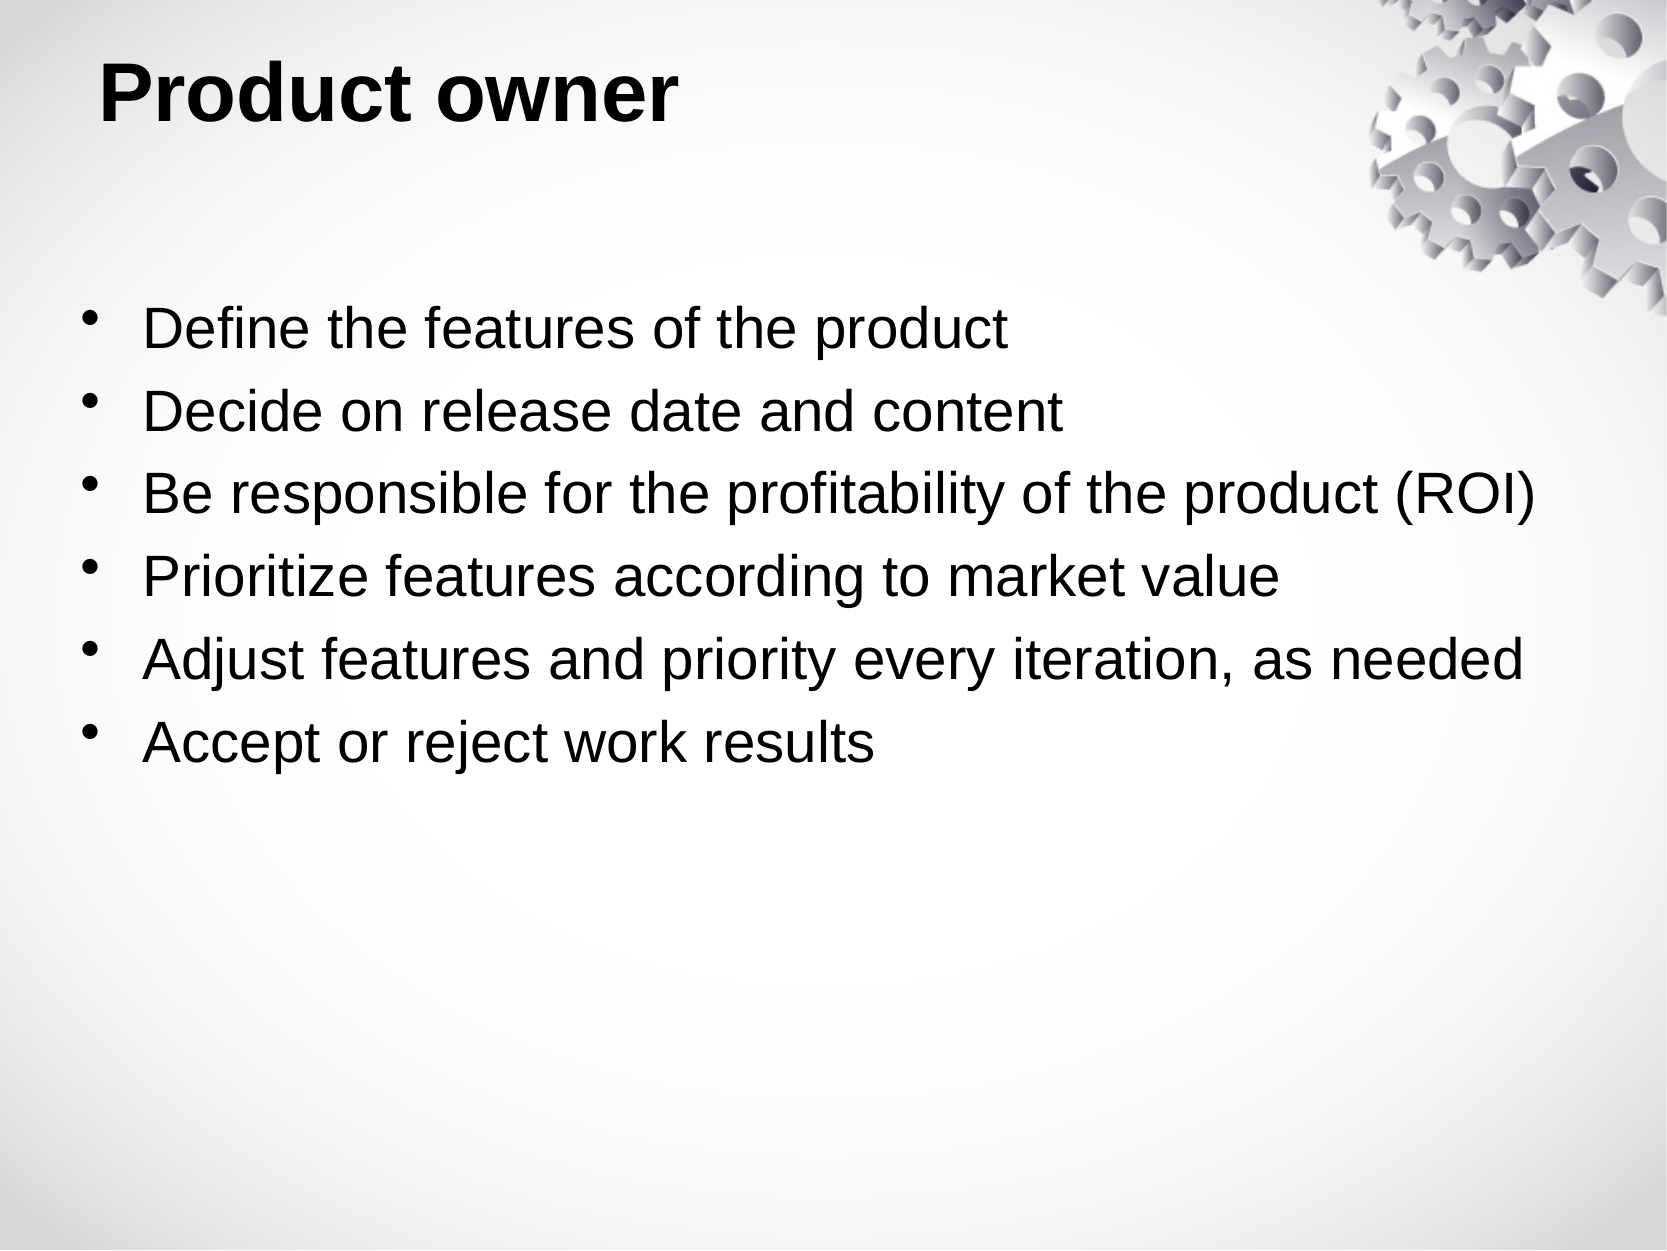

# Product owner
Define the features of the product
Decide on release date and content
Be responsible for the profitability of the product (ROI)
Prioritize features according to market value
Adjust features and priority every iteration, as needed
Accept or reject work results